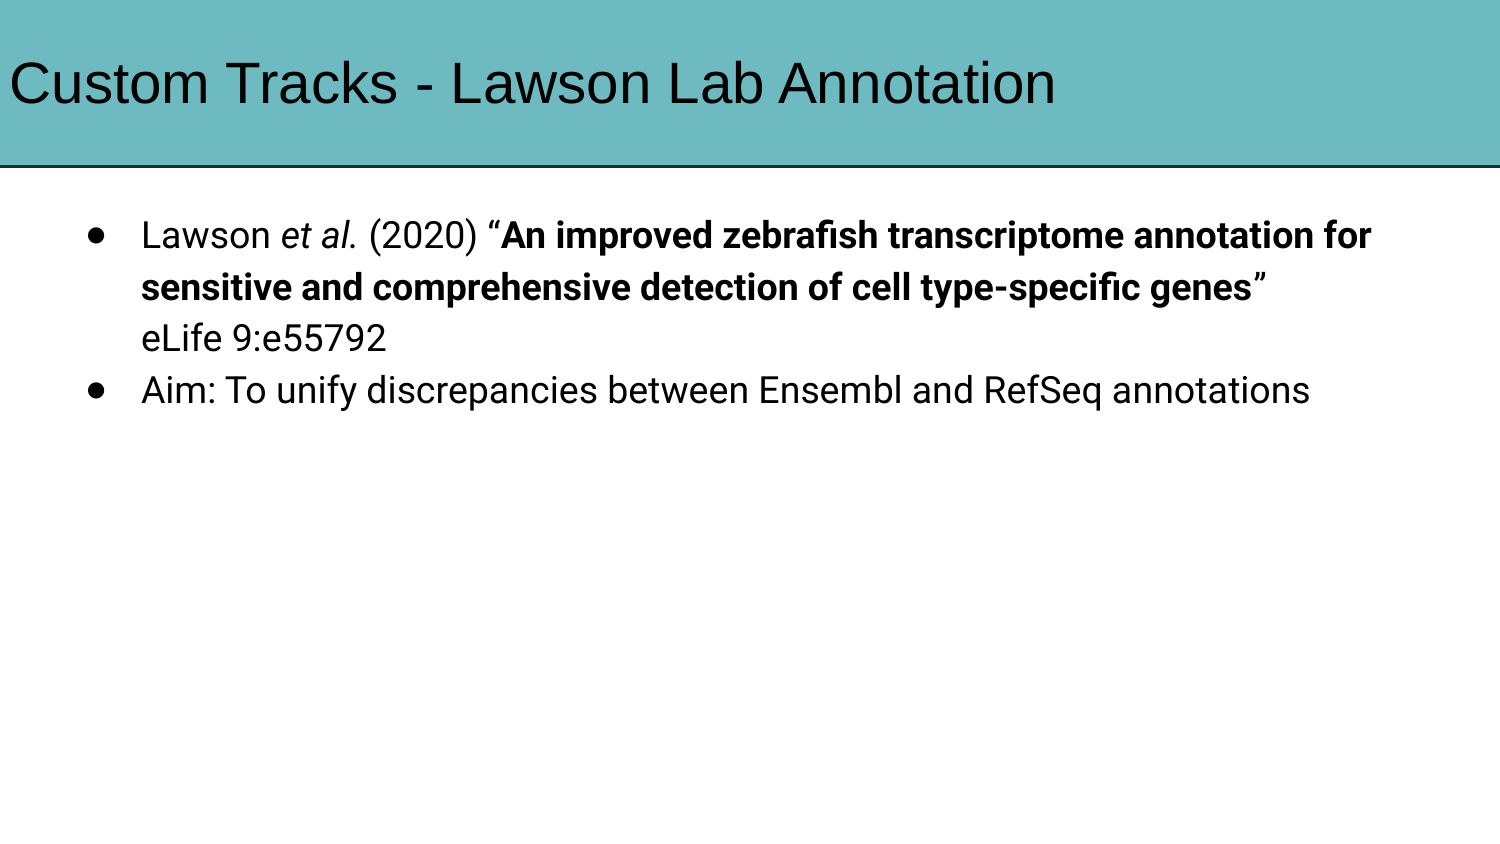

# Custom Tracks - Lawson Lab Annotation
Lawson et al. (2020) “An improved zebrafish transcriptome annotation for sensitive and comprehensive detection of cell type-specific genes”
eLife 9:e55792
Aim: To unify discrepancies between Ensembl and RefSeq annotations